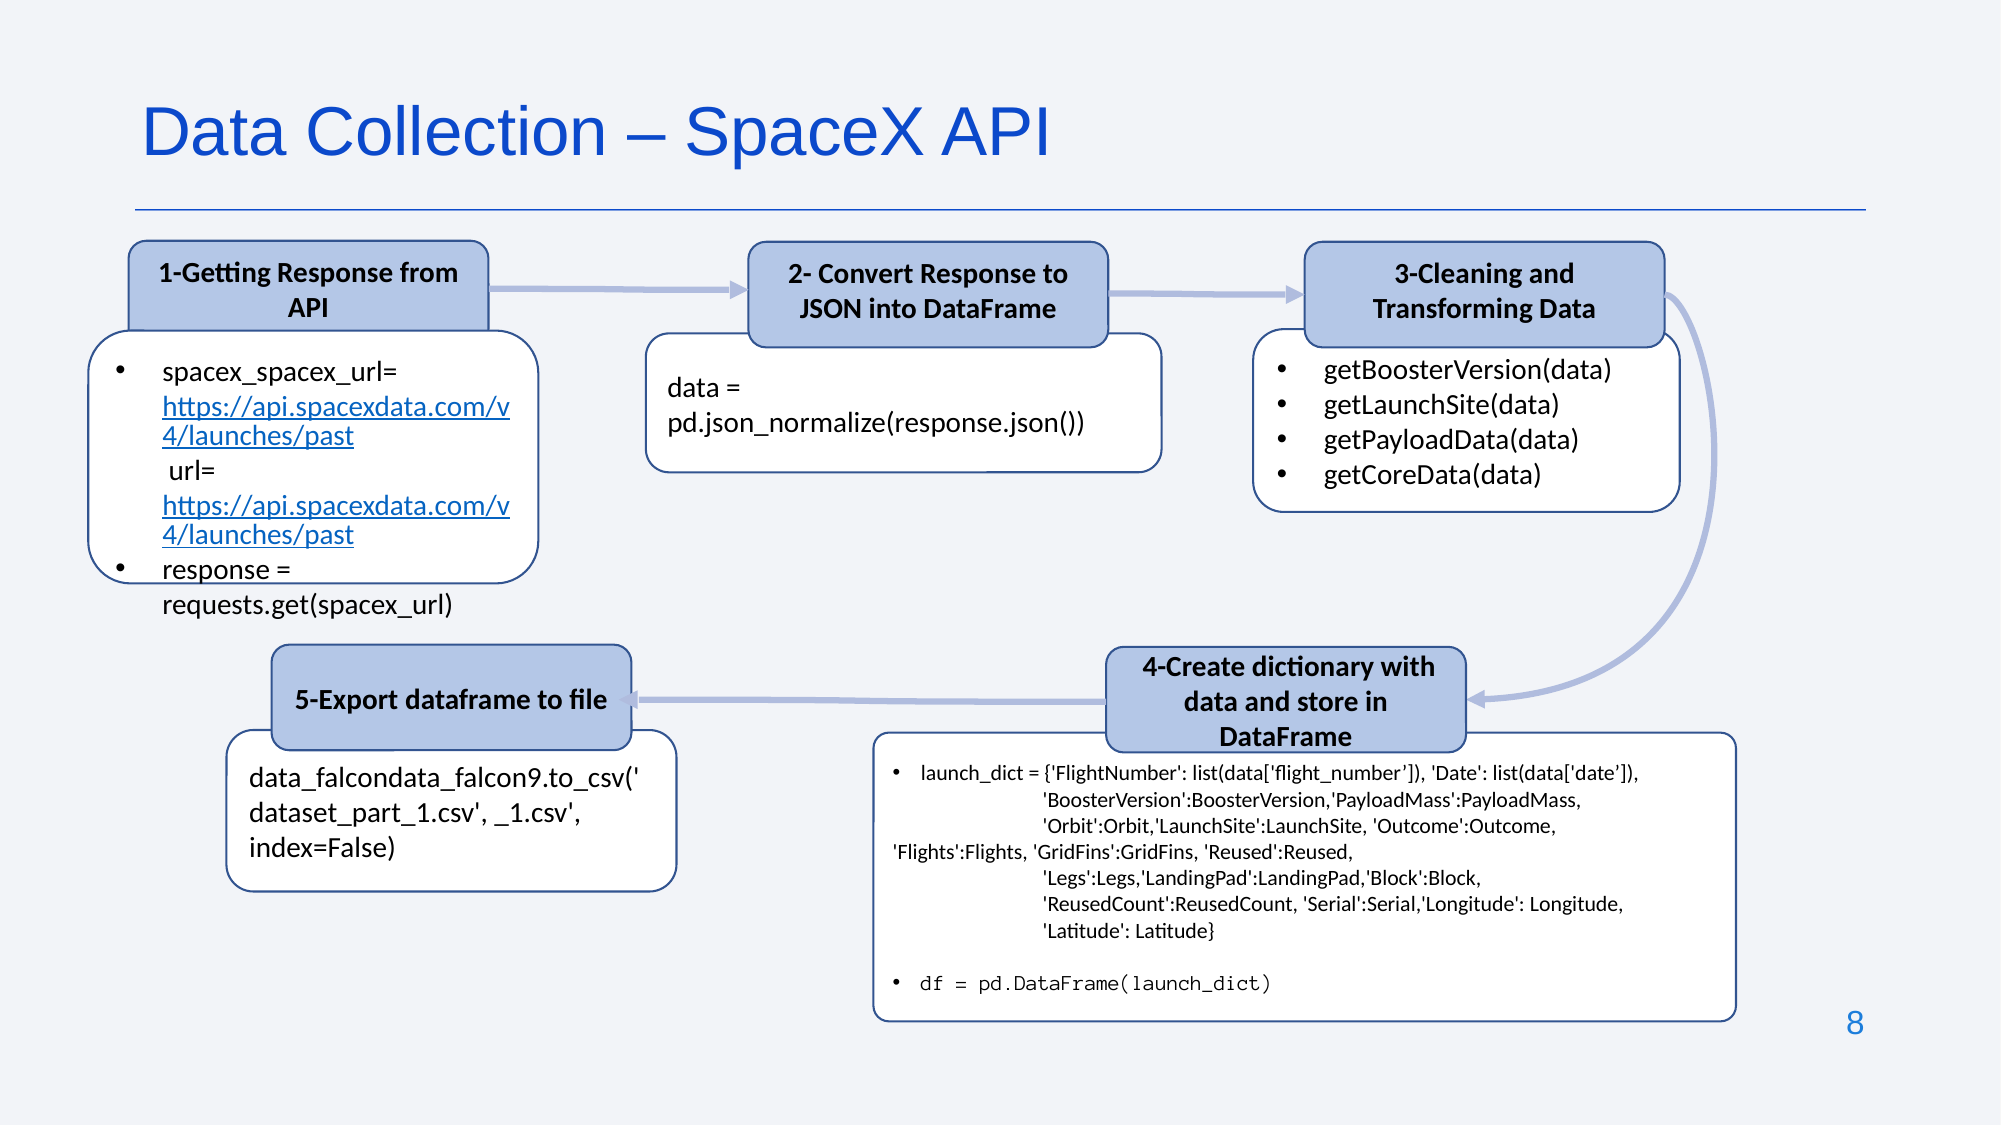

Data Collection – SpaceX API
1-Getting Response from API
2- Convert Response to JSON into DataFrame
3-Cleaning and Transforming Data
getBoosterVersion(data)
getLaunchSite(data)
getPayloadData(data)
getCoreData(data)
spacex_spacex_url=https://api.spacexdata.com/v4/launches/past url=https://api.spacexdata.com/v4/launches/past
response = requests.get(spacex_url)
data = pd.json_normalize(response.json())
5-Export dataframe to file
 4-Create dictionary with data and store in DataFrame
data_falcondata_falcon9.to_csv('dataset_part_1.csv', _1.csv', index=False)
launch_dict = {'FlightNumber': list(data['flight_number’]), 'Date': list(data['date’]),
	'BoosterVersion':BoosterVersion,'PayloadMass':PayloadMass,
 	'Orbit':Orbit,'LaunchSite':LaunchSite, 'Outcome':Outcome,	'Flights':Flights, 'GridFins':GridFins, 'Reused':Reused,
	'Legs':Legs,'LandingPad':LandingPad,'Block':Block,
	'ReusedCount':ReusedCount, 'Serial':Serial,'Longitude': Longitude,
	'Latitude': Latitude}

df = pd.DataFrame(launch_dict)
8